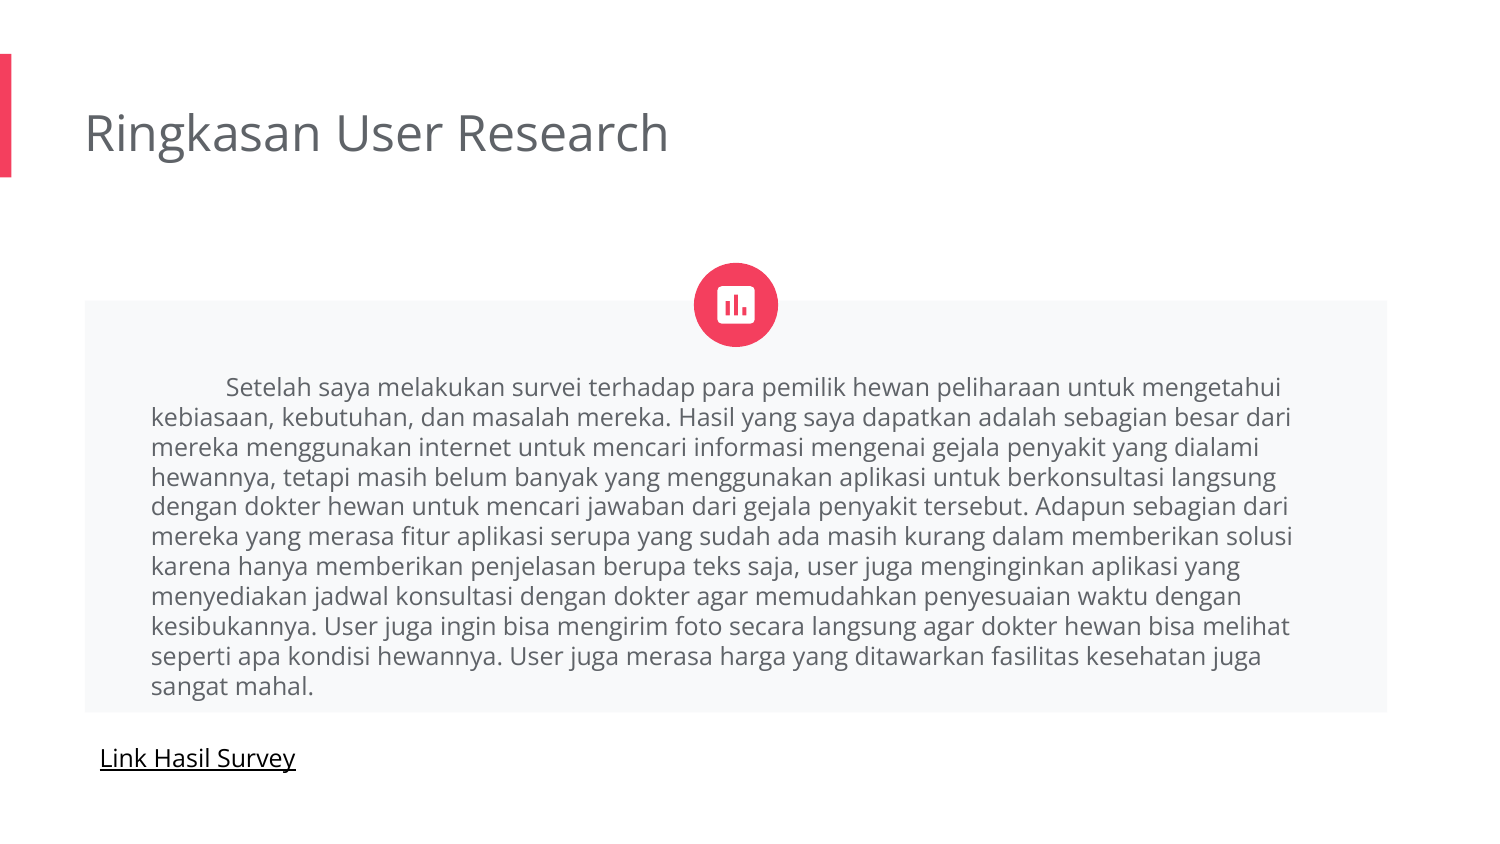

Ringkasan User Research

Setelah saya melakukan survei terhadap para pemilik hewan peliharaan untuk mengetahui kebiasaan, kebutuhan, dan masalah mereka. Hasil yang saya dapatkan adalah sebagian besar dari mereka menggunakan internet untuk mencari informasi mengenai gejala penyakit yang dialami hewannya, tetapi masih belum banyak yang menggunakan aplikasi untuk berkonsultasi langsung dengan dokter hewan untuk mencari jawaban dari gejala penyakit tersebut. Adapun sebagian dari mereka yang merasa fitur aplikasi serupa yang sudah ada masih kurang dalam memberikan solusi karena hanya memberikan penjelasan berupa teks saja, user juga menginginkan aplikasi yang menyediakan jadwal konsultasi dengan dokter agar memudahkan penyesuaian waktu dengan kesibukannya. User juga ingin bisa mengirim foto secara langsung agar dokter hewan bisa melihat seperti apa kondisi hewannya. User juga merasa harga yang ditawarkan fasilitas kesehatan juga sangat mahal.
Link Hasil Survey